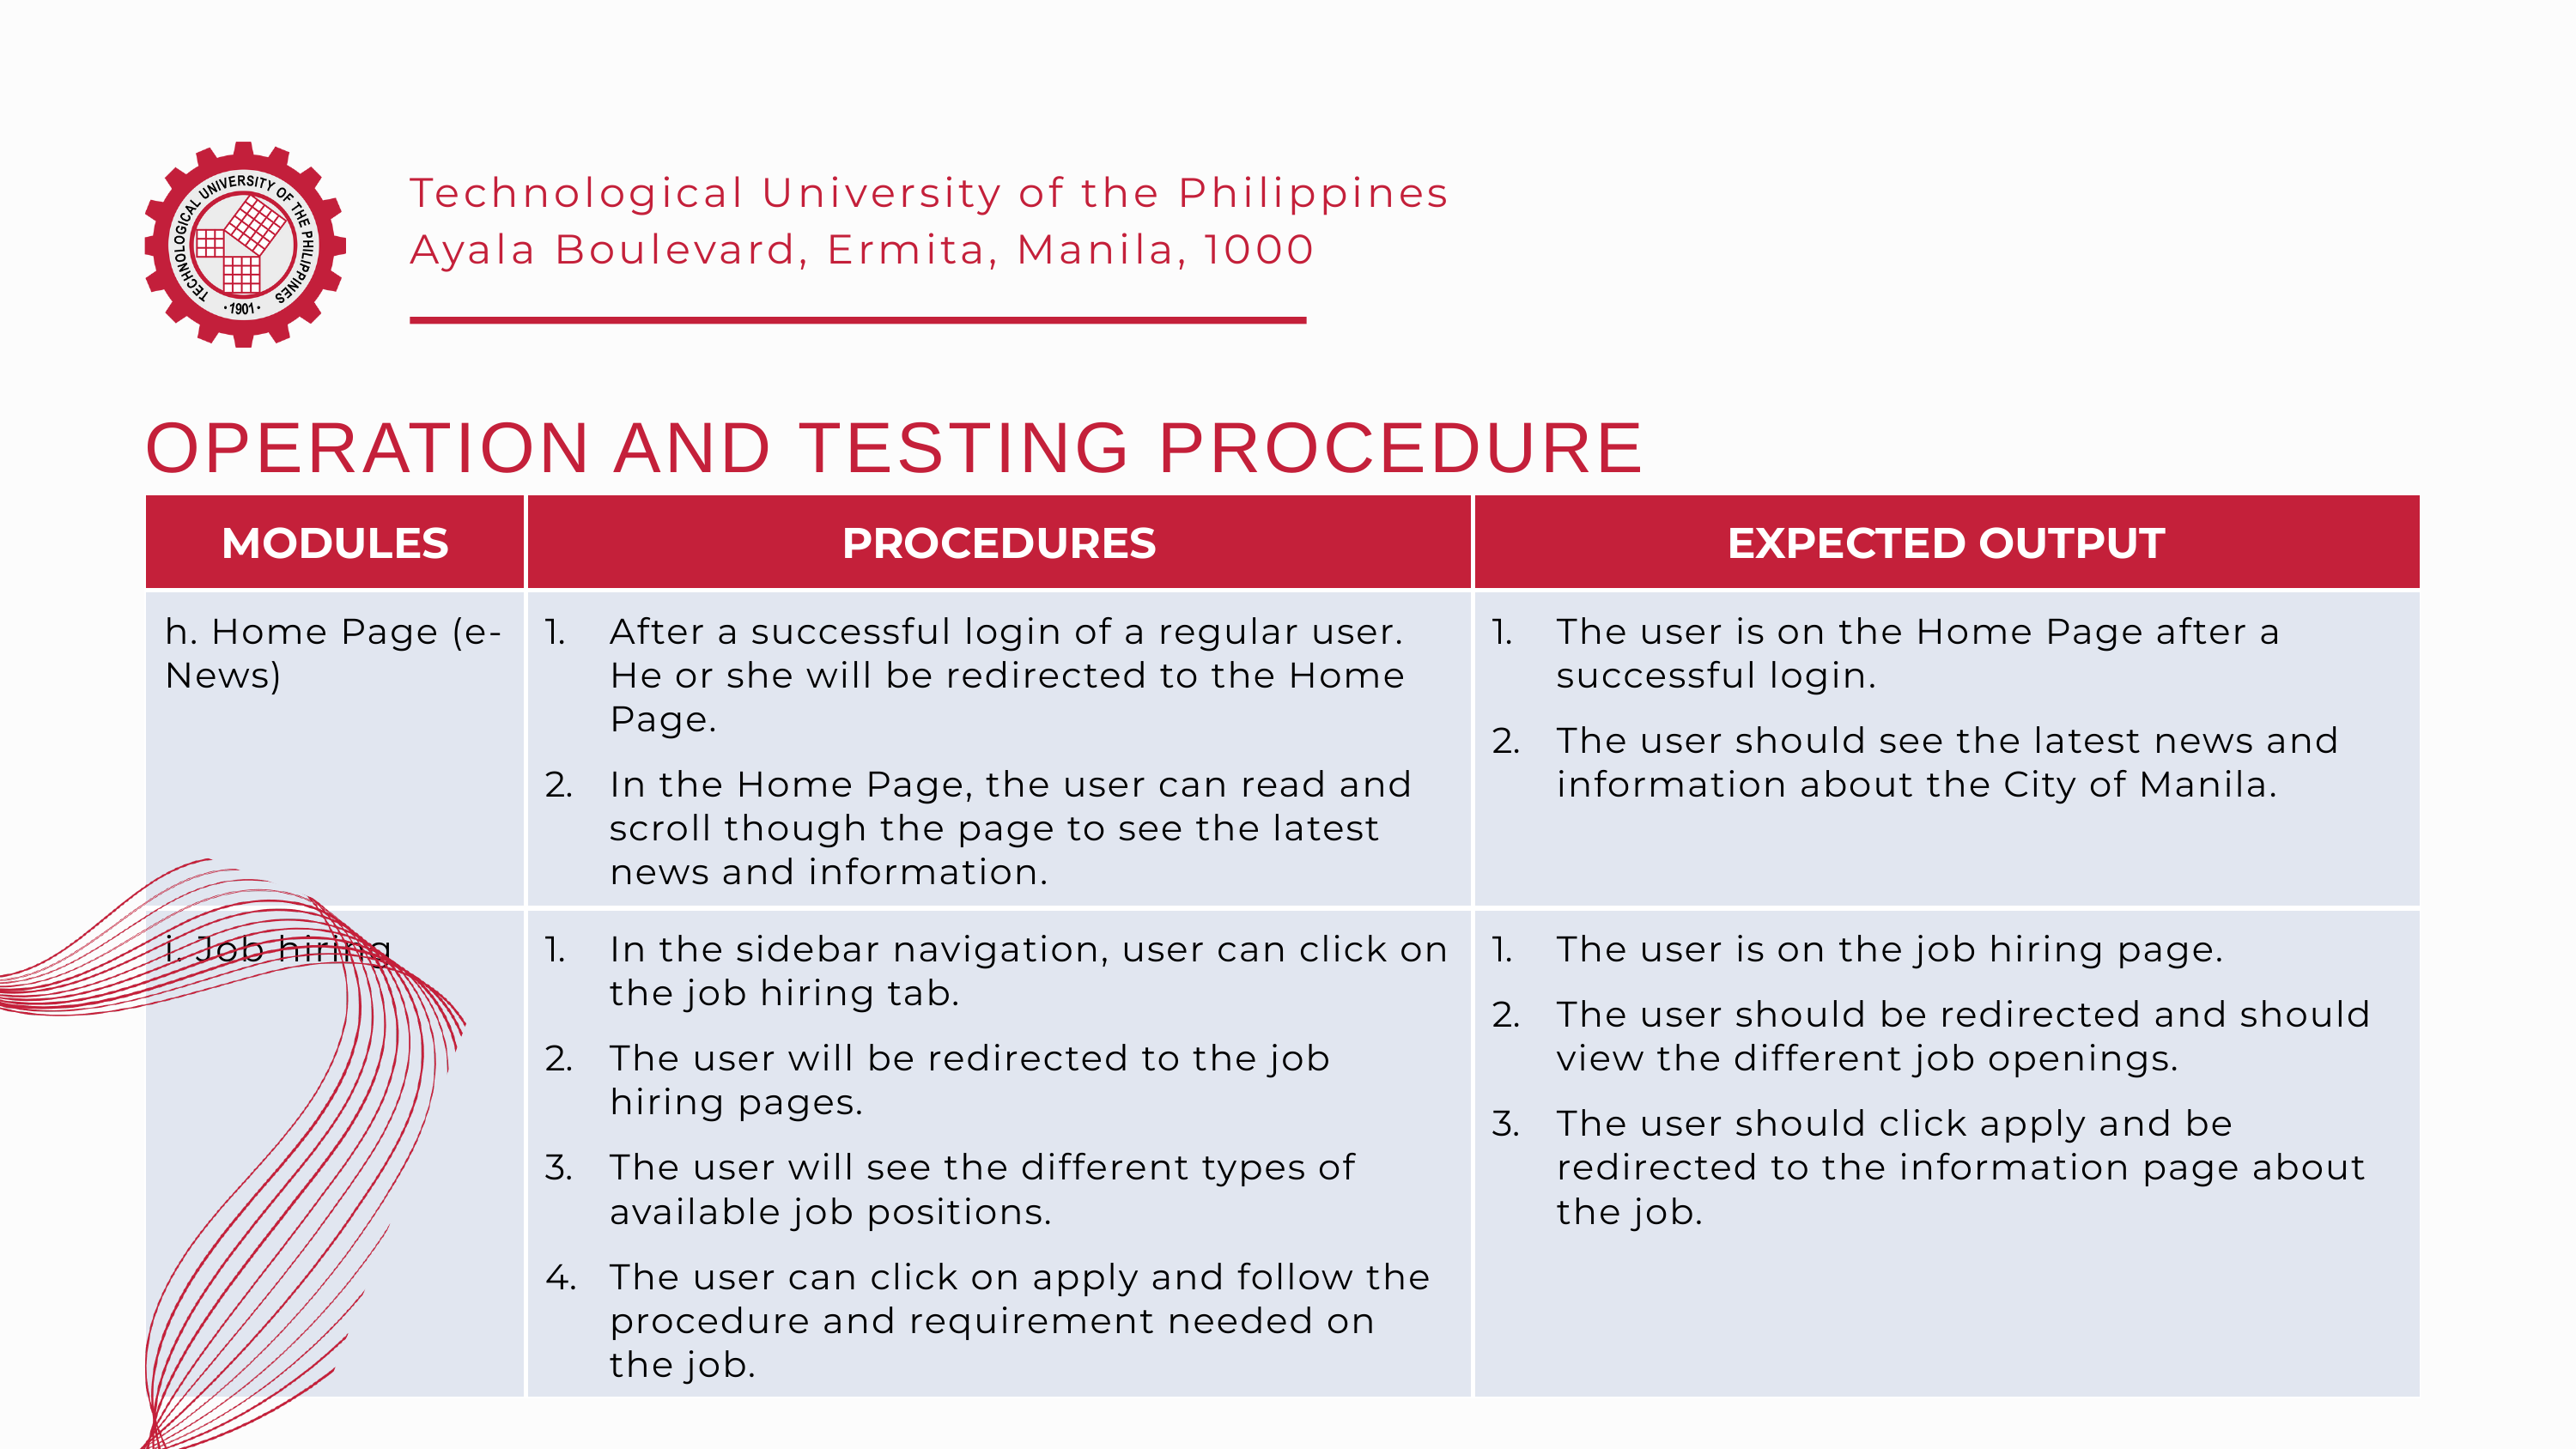

Technological University of the Philippines
Ayala Boulevard, Ermita, Manila, 1000

OPERATION AND TESTING PROCEDURE
| MODULES | PROCEDURES | EXPECTED OUTPUT |
| --- | --- | --- |
| h. Home Page (e-News) | After a successful login of a regular user. He or she will be redirected to the Home Page. In the Home Page, the user can read and scroll though the page to see the latest news and information. | The user is on the Home Page after a successful login. The user should see the latest news and information about the City of Manila. |
| i. Job hiring | In the sidebar navigation, user can click on the job hiring tab. The user will be redirected to the job hiring pages. The user will see the different types of available job positions. The user can click on apply and follow the procedure and requirement needed on the job. | The user is on the job hiring page. The user should be redirected and should view the different job openings. The user should click apply and be redirected to the information page about the job. |